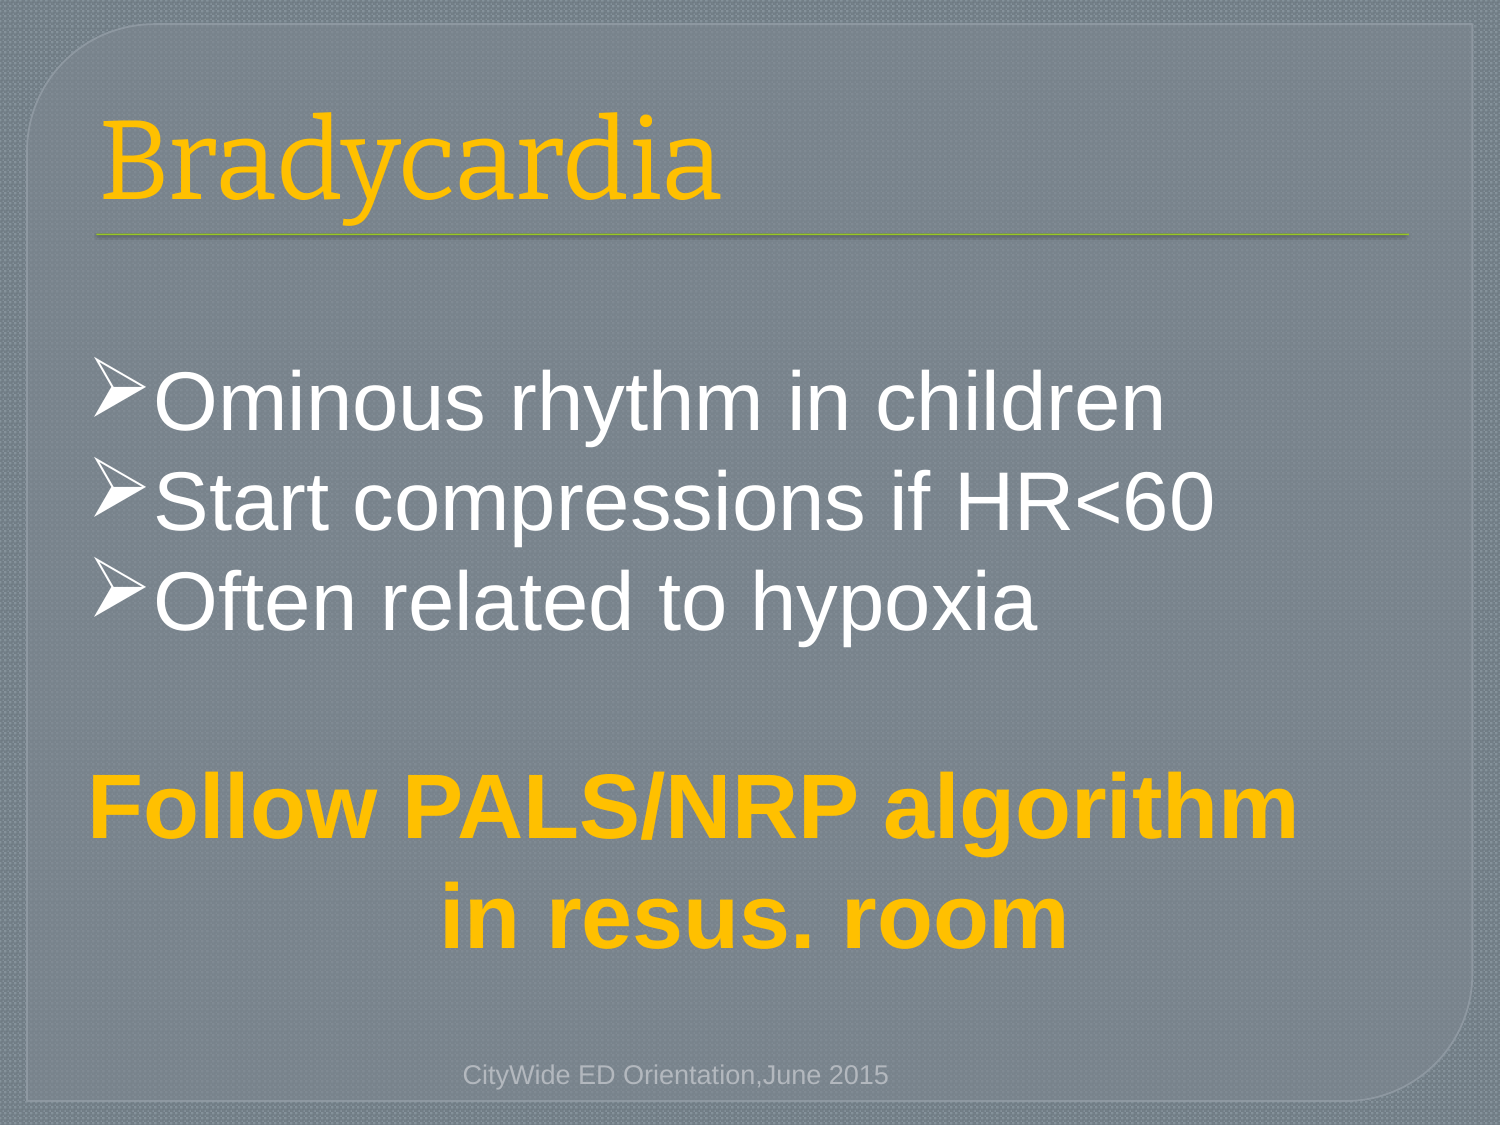

# Bradycardia
Ominous rhythm in children
Start compressions if HR<60
Often related to hypoxia

Follow PALS/NRP algorithm
in resus. room
CityWide ED Orientation,June 2015